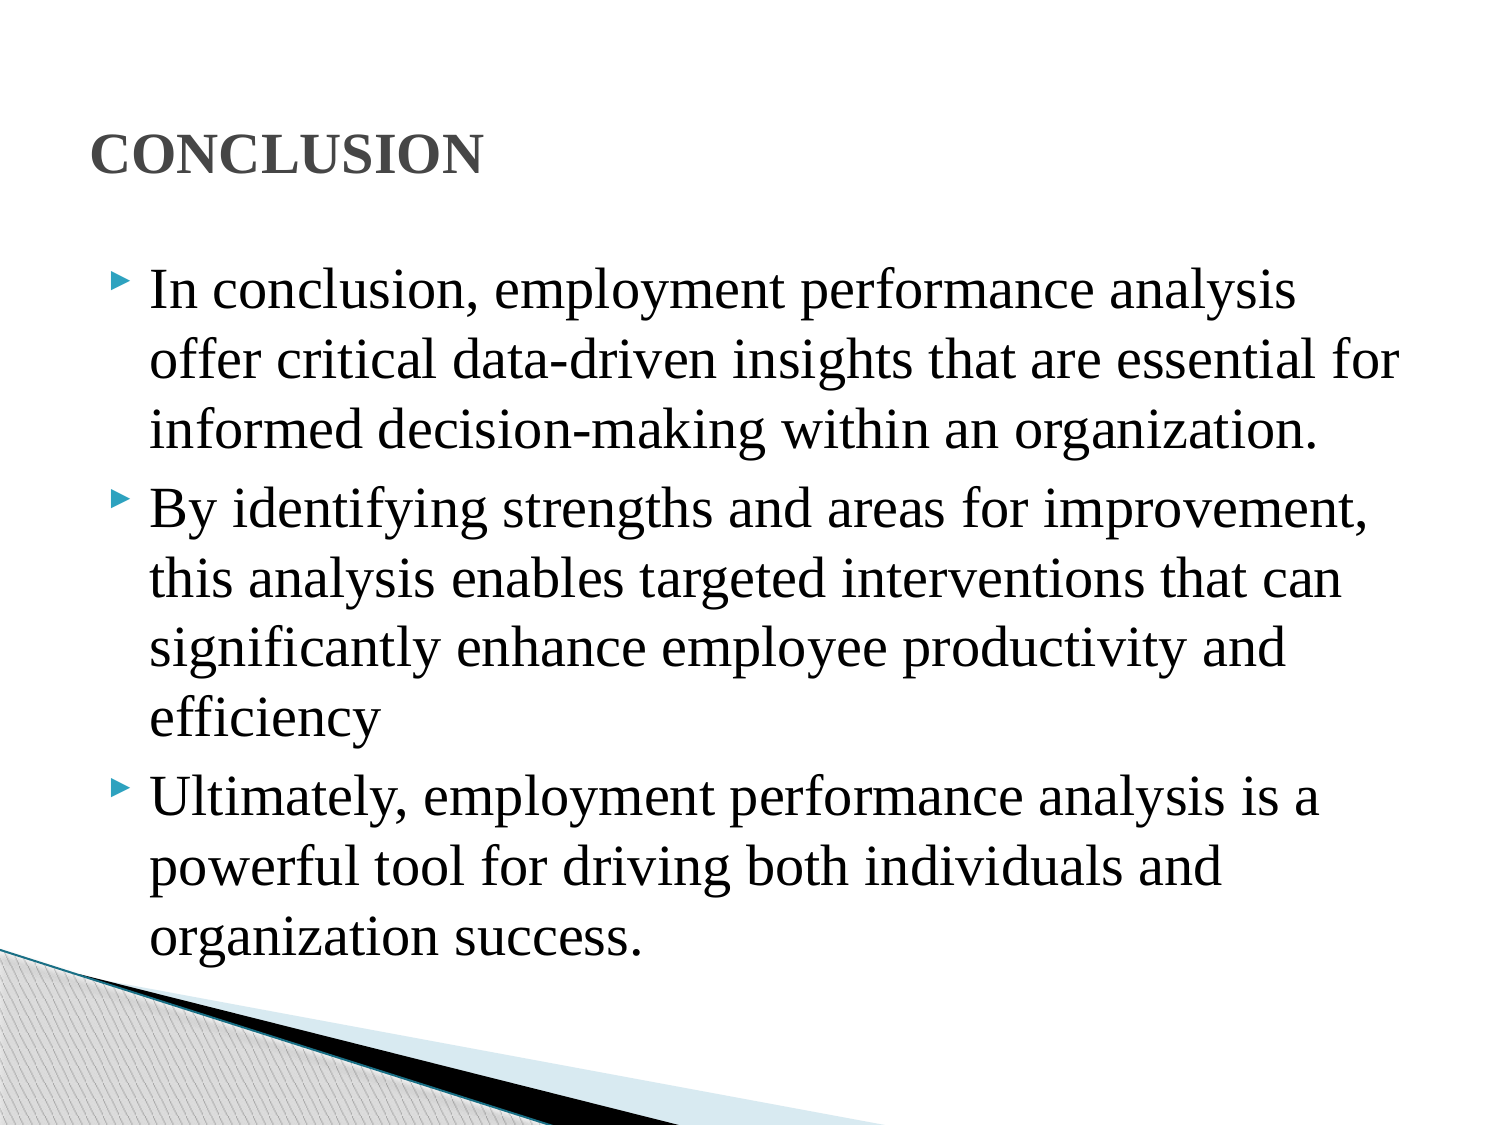

# CONCLUSION
In conclusion, employment performance analysis offer critical data-driven insights that are essential for informed decision-making within an organization.
By identifying strengths and areas for improvement, this analysis enables targeted interventions that can significantly enhance employee productivity and efficiency
Ultimately, employment performance analysis is a powerful tool for driving both individuals and organization success.